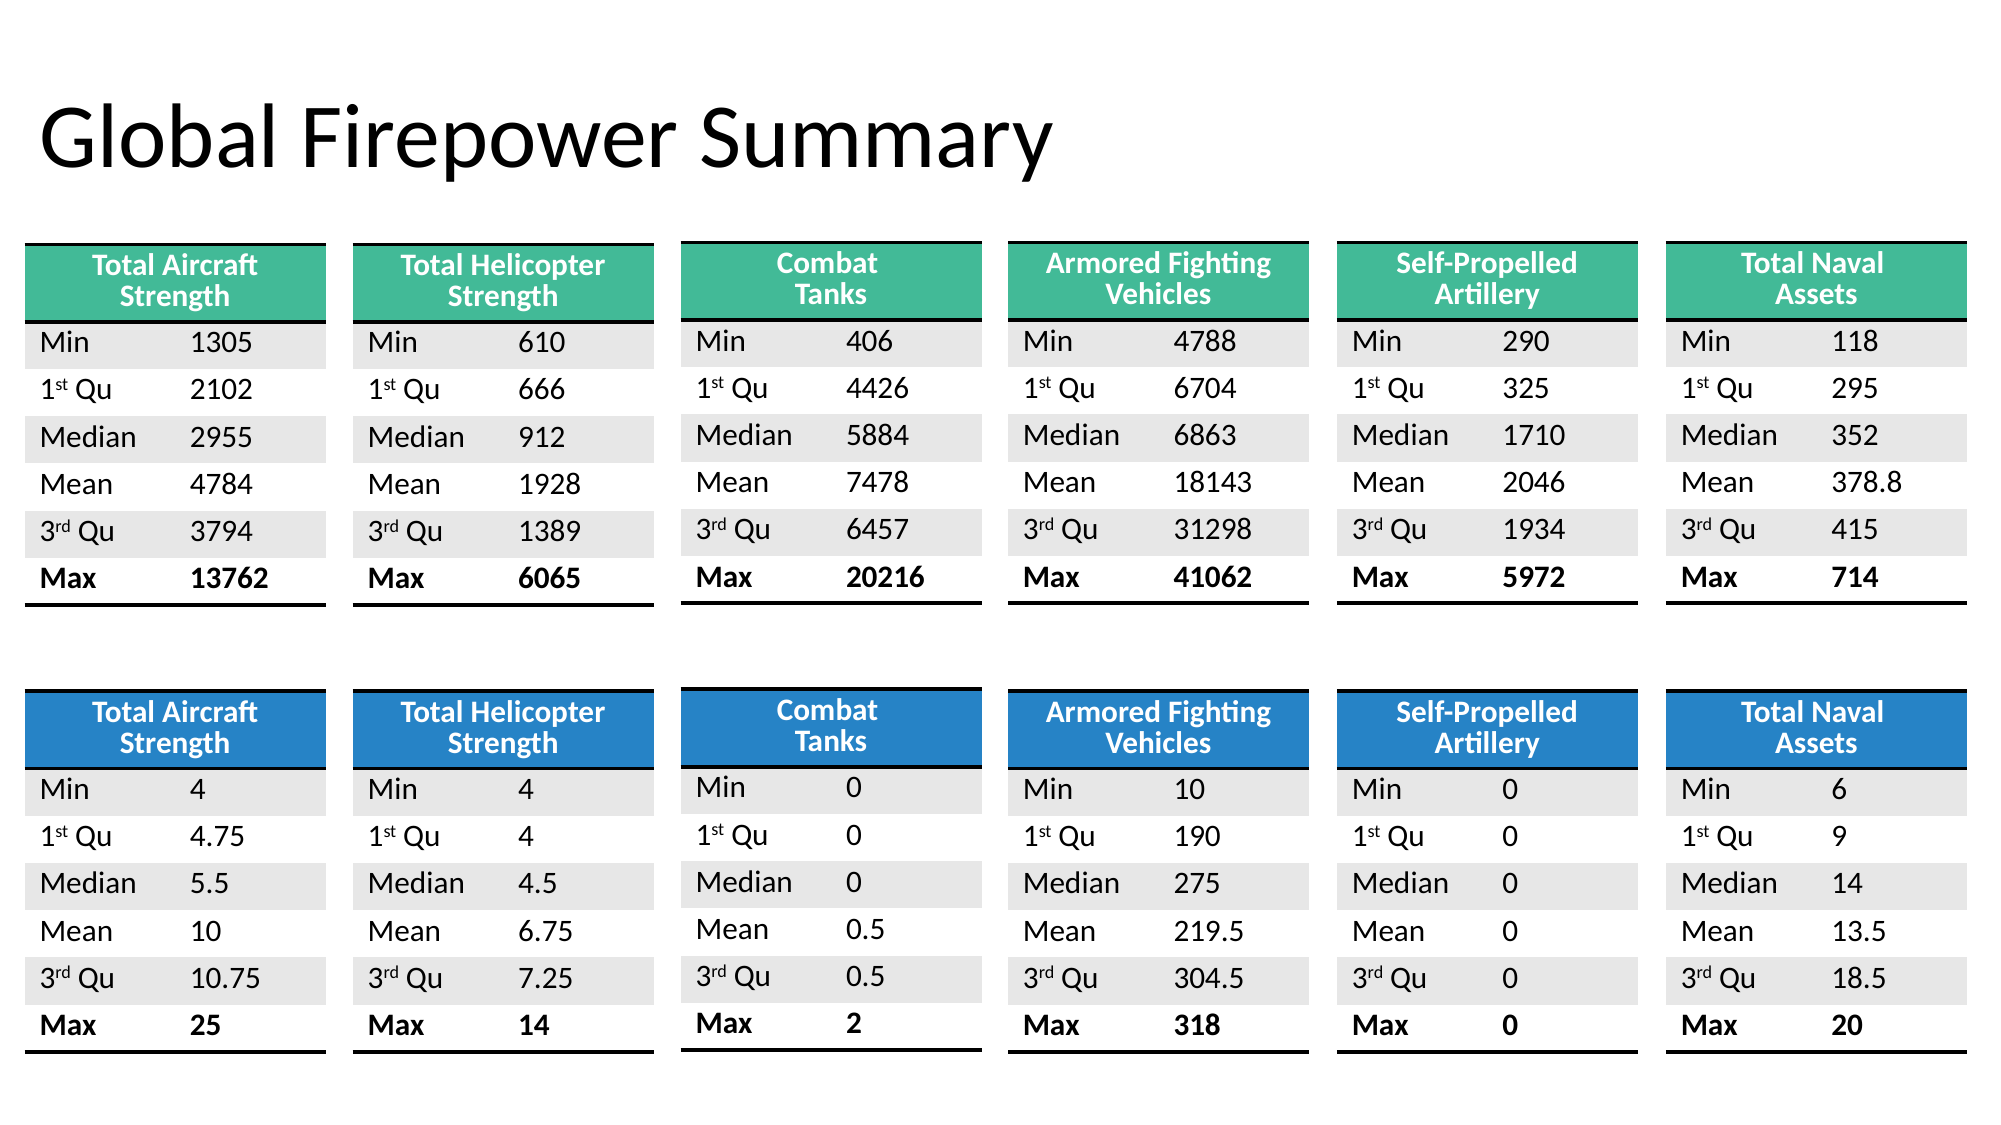

# Global Firepower Summary
| Combat Tanks |  |
| --- | --- |
| Min | 406 |
| 1st Qu | 4426 |
| Median | 5884 |
| Mean | 7478 |
| 3rd Qu | 6457 |
| Max | 20216 |
| Armored Fighting Vehicles |  |
| --- | --- |
| Min | 4788 |
| 1st Qu | 6704 |
| Median | 6863 |
| Mean | 18143 |
| 3rd Qu | 31298 |
| Max | 41062 |
| Self-Propelled Artillery |  |
| --- | --- |
| Min | 290 |
| 1st Qu | 325 |
| Median | 1710 |
| Mean | 2046 |
| 3rd Qu | 1934 |
| Max | 5972 |
| Total Naval Assets |  |
| --- | --- |
| Min | 118 |
| 1st Qu | 295 |
| Median | 352 |
| Mean | 378.8 |
| 3rd Qu | 415 |
| Max | 714 |
| Total Aircraft Strength |  |
| --- | --- |
| Min | 1305 |
| 1st Qu | 2102 |
| Median | 2955 |
| Mean | 4784 |
| 3rd Qu | 3794 |
| Max | 13762 |
| Total Helicopter Strength |  |
| --- | --- |
| Min | 610 |
| 1st Qu | 666 |
| Median | 912 |
| Mean | 1928 |
| 3rd Qu | 1389 |
| Max | 6065 |
| Combat Tanks |  |
| --- | --- |
| Min | 0 |
| 1st Qu | 0 |
| Median | 0 |
| Mean | 0.5 |
| 3rd Qu | 0.5 |
| Max | 2 |
| Total Aircraft Strength |  |
| --- | --- |
| Min | 4 |
| 1st Qu | 4.75 |
| Median | 5.5 |
| Mean | 10 |
| 3rd Qu | 10.75 |
| Max | 25 |
| Total Helicopter Strength |  |
| --- | --- |
| Min | 4 |
| 1st Qu | 4 |
| Median | 4.5 |
| Mean | 6.75 |
| 3rd Qu | 7.25 |
| Max | 14 |
| Armored Fighting Vehicles |  |
| --- | --- |
| Min | 10 |
| 1st Qu | 190 |
| Median | 275 |
| Mean | 219.5 |
| 3rd Qu | 304.5 |
| Max | 318 |
| Self-Propelled Artillery |  |
| --- | --- |
| Min | 0 |
| 1st Qu | 0 |
| Median | 0 |
| Mean | 0 |
| 3rd Qu | 0 |
| Max | 0 |
| Total Naval Assets |  |
| --- | --- |
| Min | 6 |
| 1st Qu | 9 |
| Median | 14 |
| Mean | 13.5 |
| 3rd Qu | 18.5 |
| Max | 20 |